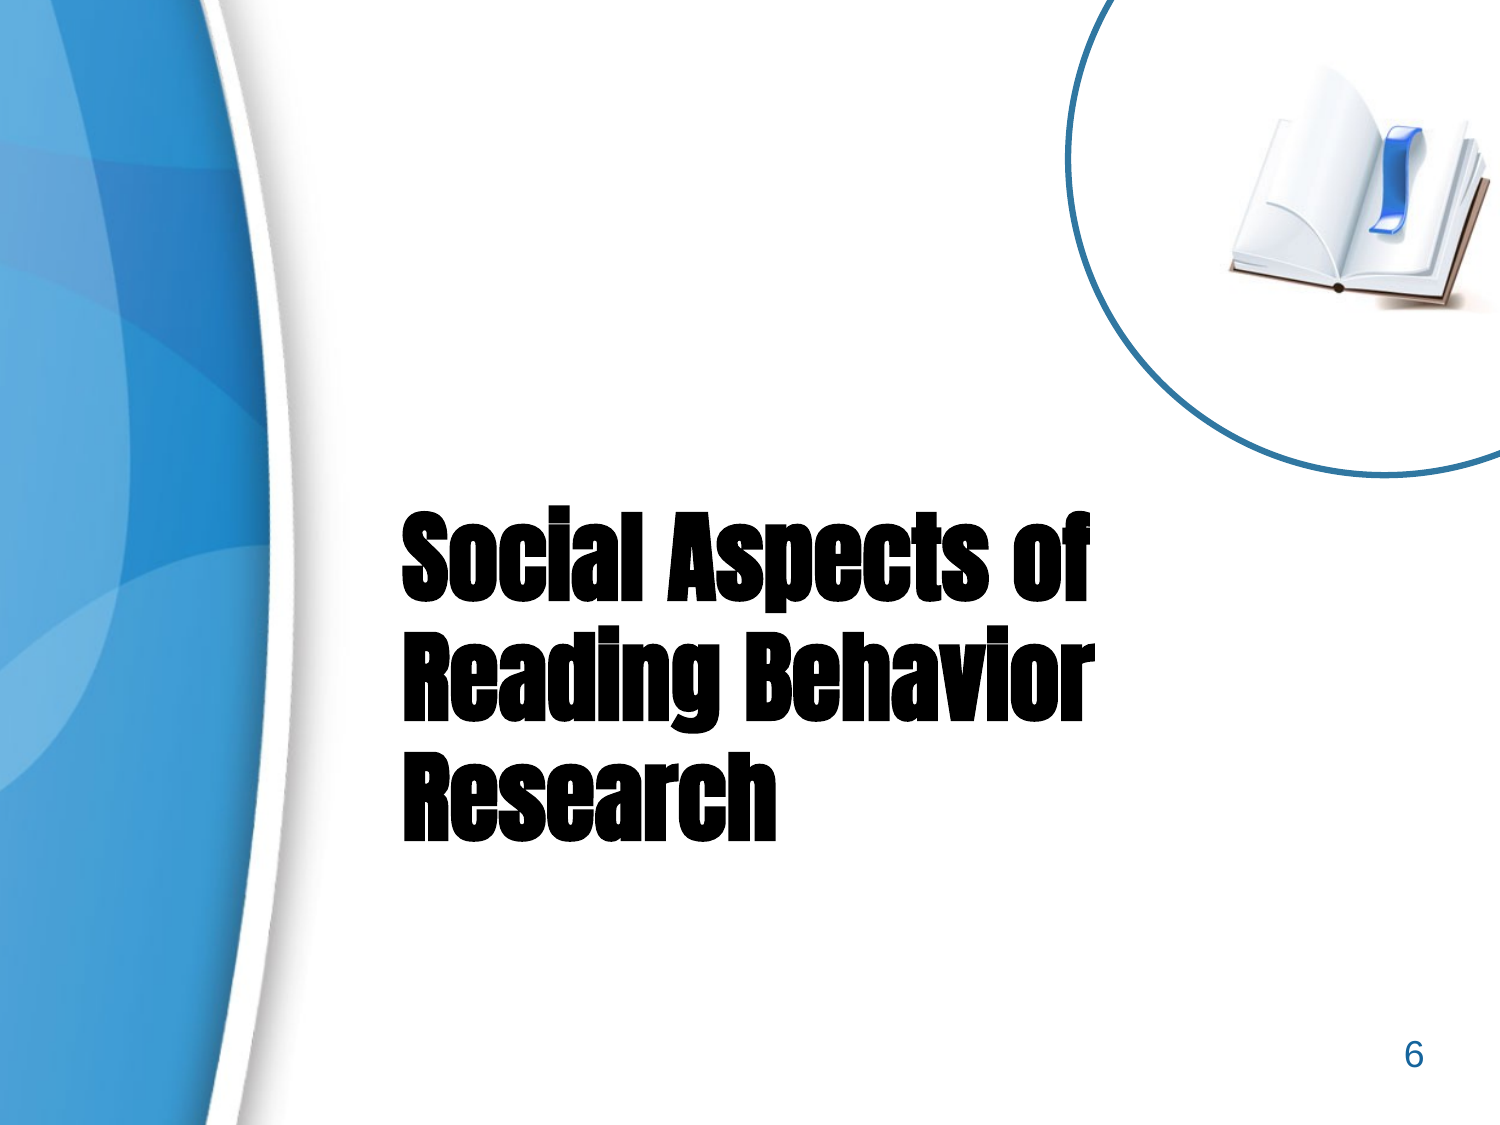

# Social Aspects of Reading Behavior Research